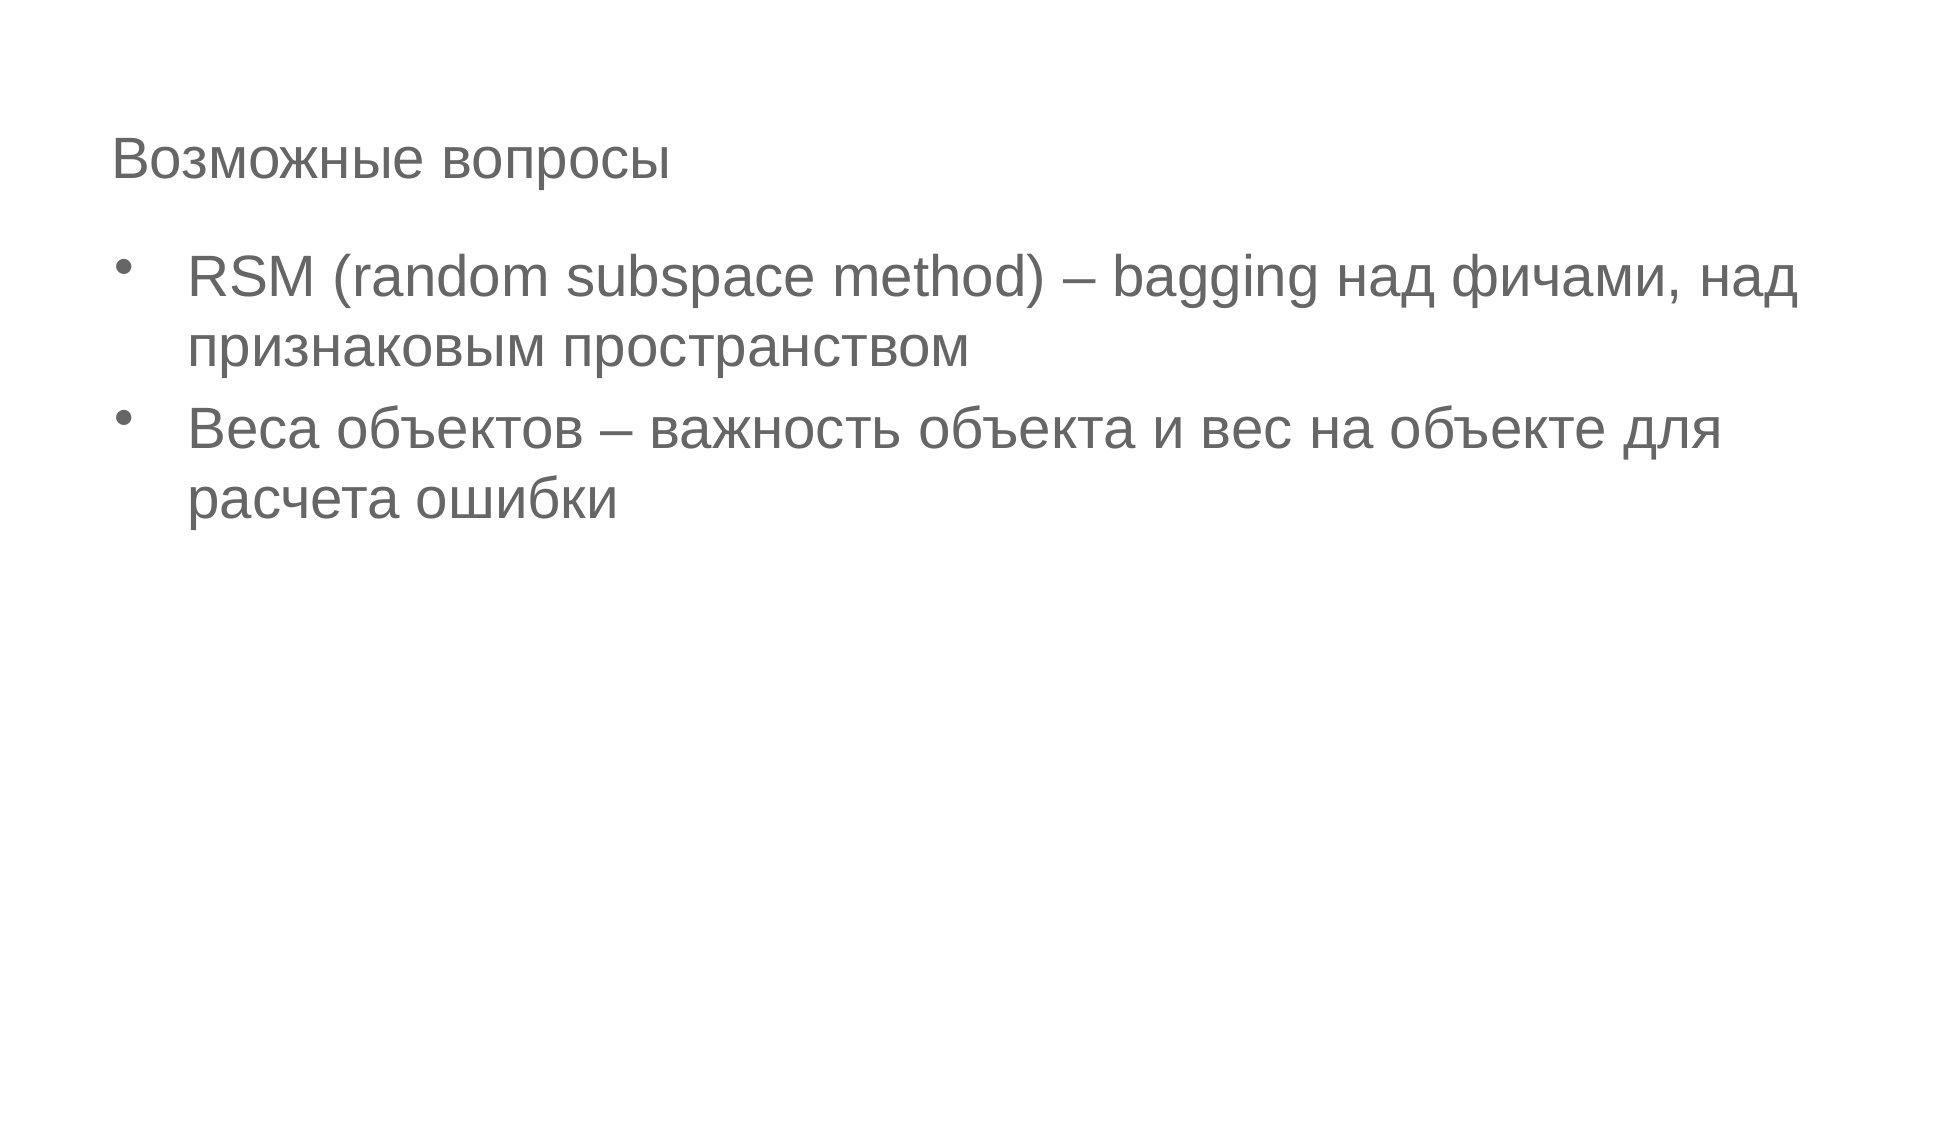

# Возможные вопросы
RSM (random subspace method) – bagging над фичами, над признаковым пространством
Веса объектов – важность объекта и вес на объекте для расчета ошибки